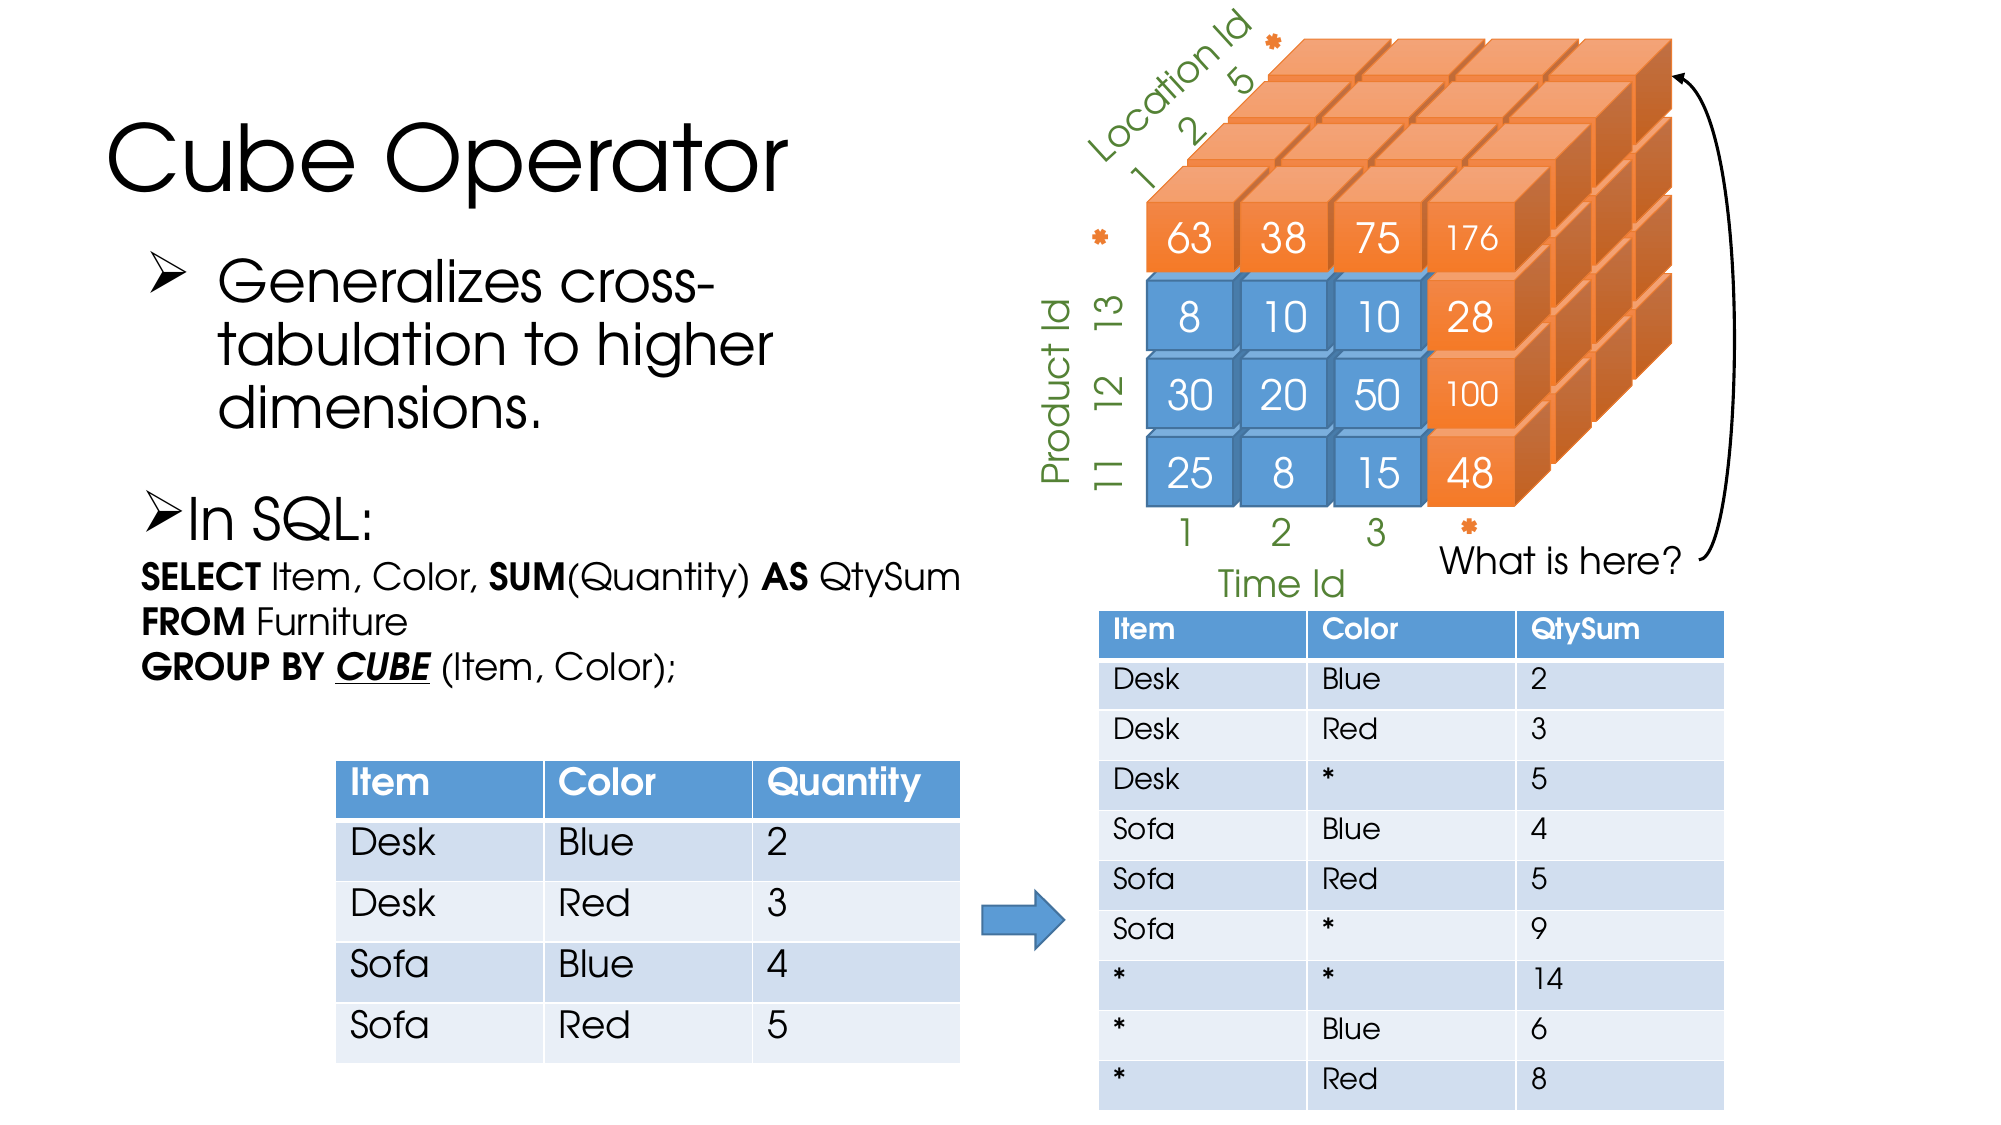

*
63
38
75
176
28
100
48
63
38
75
63
38
75
80
27
75
5
# Cube Operator
Location Id
What is here?
63
38
75
176
28
100
48
2
1
8
10
10
8
10
10
30
20
50
8
10
10
30
20
50
13
25
8
15
30
20
50
25
8
15
12
25
8
15
11

75
176

63
38
75
176
*
28
100
48
*
Generalizes cross-tabulation to higher dimensions.
Product Id
In SQL:
SELECT Item, Color, SUM(Quantity) AS QtySum FROM Furniture
GROUP BY CUBE (Item, Color);
1
2
3
Time Id
| Item | Color | QtySum |
| --- | --- | --- |
| Desk | Blue | 2 |
| Desk | Red | 3 |
| Desk | \* | 5 |
| Sofa | Blue | 4 |
| Sofa | Red | 5 |
| Sofa | \* | 9 |
| \* | \* | 14 |
| \* | Blue | 6 |
| \* | Red | 8 |
| Item | Color | Quantity |
| --- | --- | --- |
| Desk | Blue | 2 |
| Desk | Red | 3 |
| Sofa | Blue | 4 |
| Sofa | Red | 5 |